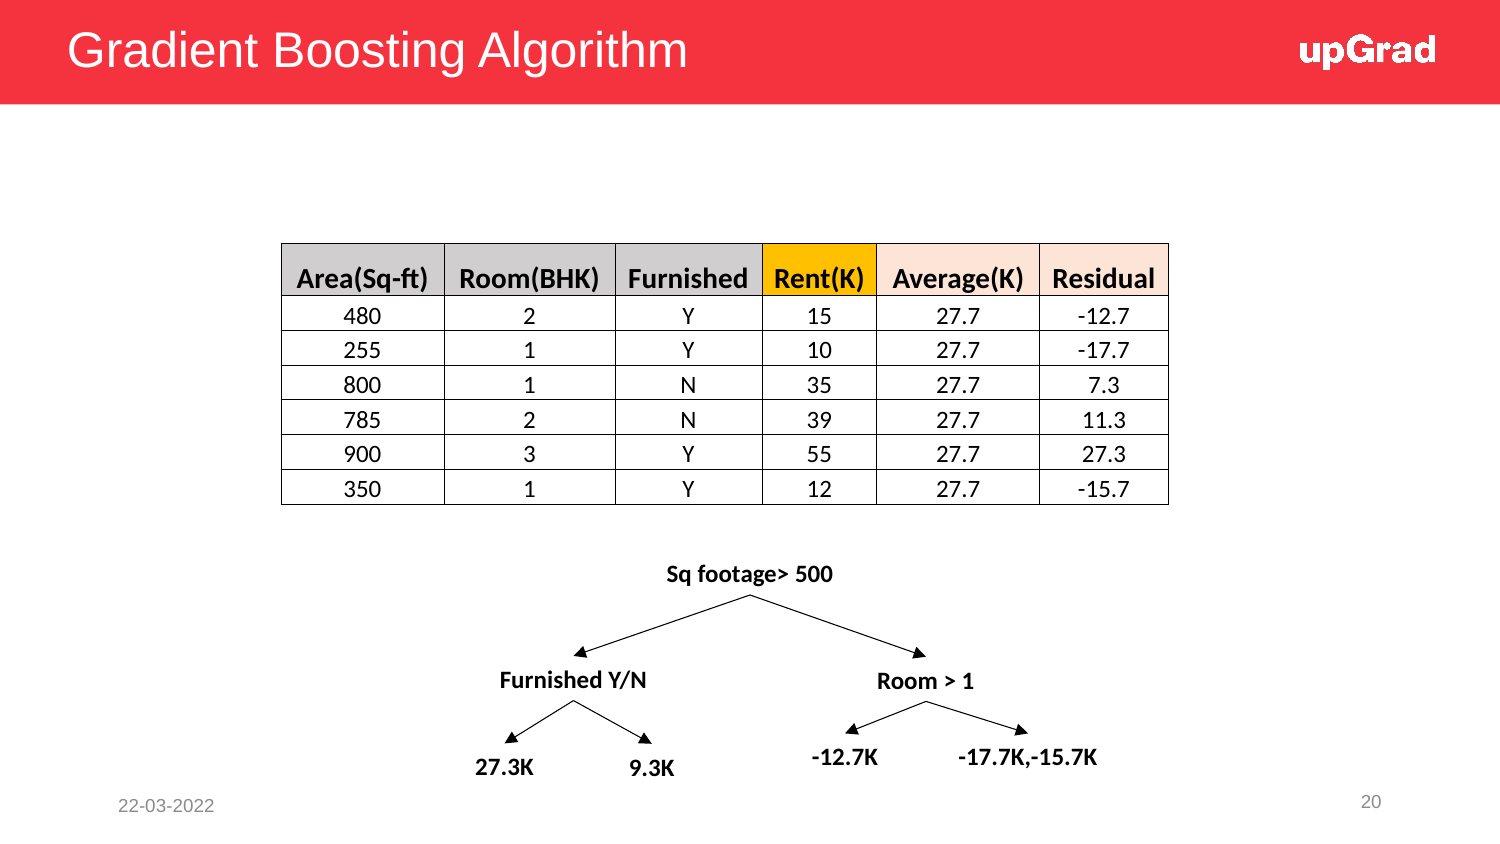

# Gradient Boosting Algorithm
| Area(Sq-ft) | Room(BHK) | Furnished | Rent(K) | Average(K) | Residual |
| --- | --- | --- | --- | --- | --- |
| 480 | 2 | Y | 15 | 27.7 | -12.7 |
| 255 | 1 | Y | 10 | 27.7 | -17.7 |
| 800 | 1 | N | 35 | 27.7 | 7.3 |
| 785 | 2 | N | 39 | 27.7 | 11.3 |
| 900 | 3 | Y | 55 | 27.7 | 27.3 |
| 350 | 1 | Y | 12 | 27.7 | -15.7 |
Sq footage> 500
Furnished Y/N
Room > 1
-12.7K
-17.7K,-15.7K
27.3K
9.3K
20
22-03-2022